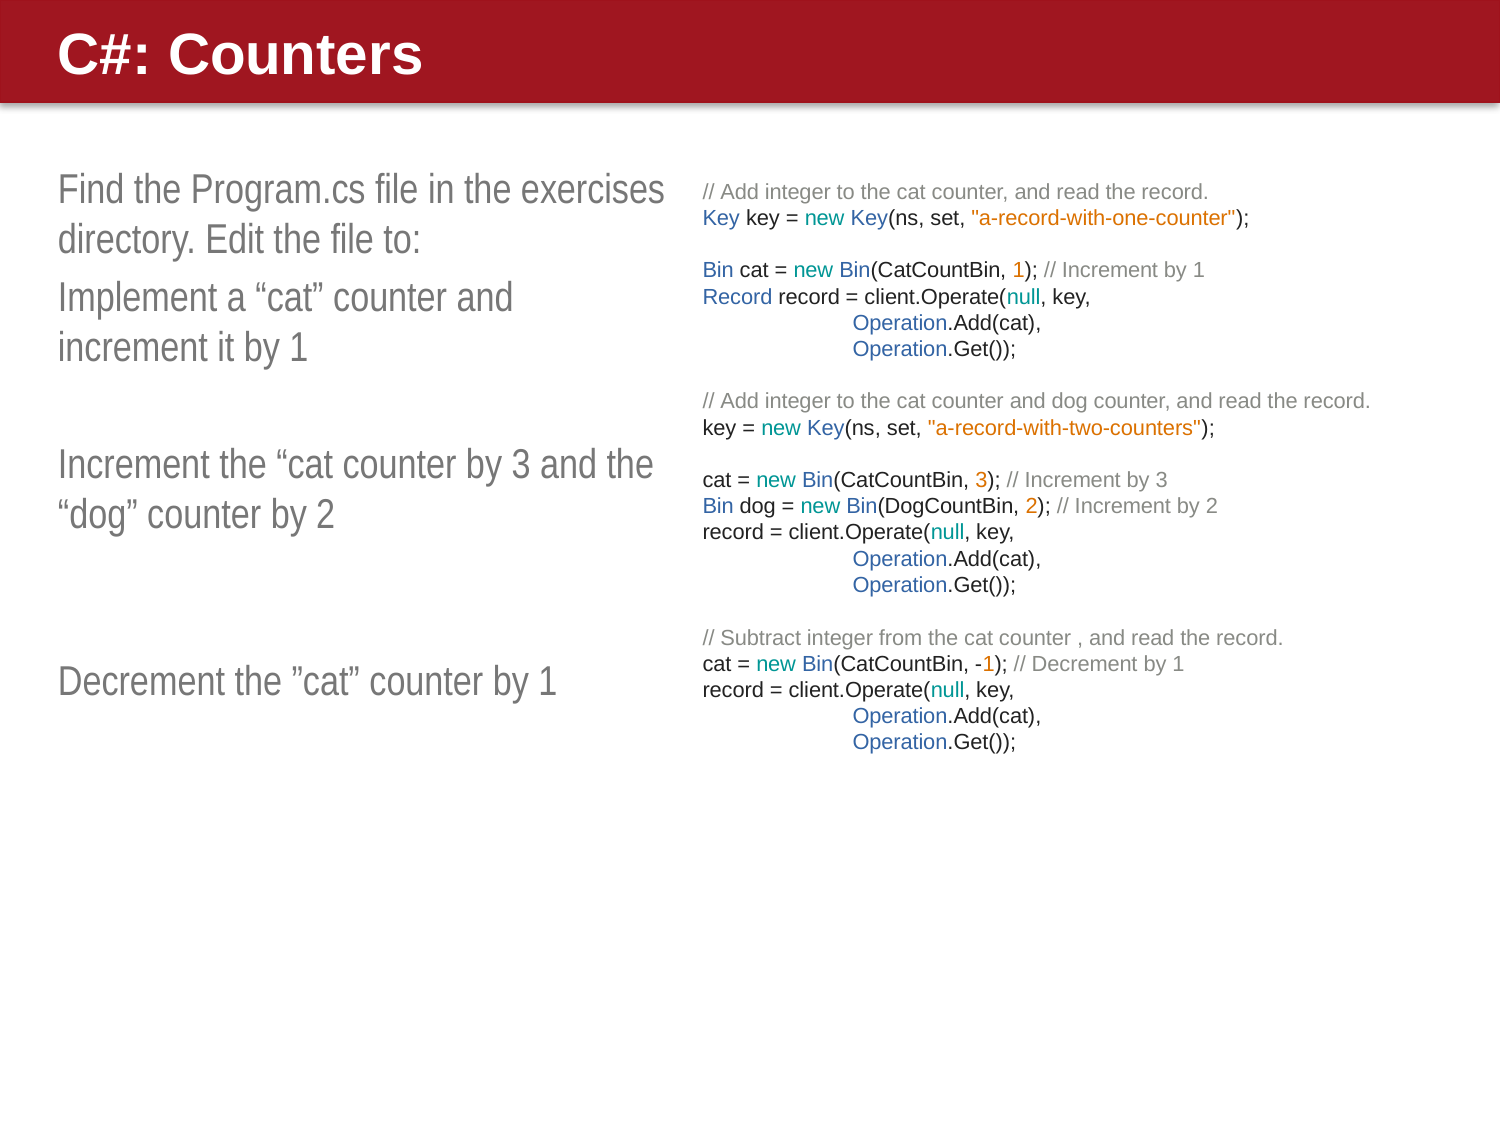

# C#: Counters
Find the Program.cs file in the exercises directory. Edit the file to:
Implement a “cat” counter and increment it by 1

Increment the “cat counter by 3 and the “dog” counter by 2

Decrement the ”cat” counter by 1
// Add integer to the cat counter, and read the record.
Key key = new Key(ns, set, "a-record-with-one-counter");
Bin cat = new Bin(CatCountBin, 1); // Increment by 1
Record record = client.Operate(null, key,
Operation.Add(cat),
Operation.Get());
// Add integer to the cat counter and dog counter, and read the record.
key = new Key(ns, set, "a-record-with-two-counters");
cat = new Bin(CatCountBin, 3); // Increment by 3
Bin dog = new Bin(DogCountBin, 2); // Increment by 2
record = client.Operate(null, key,
Operation.Add(cat),
Operation.Get());
// Subtract integer from the cat counter , and read the record.
cat = new Bin(CatCountBin, -1); // Decrement by 1
record = client.Operate(null, key,
Operation.Add(cat),
Operation.Get());